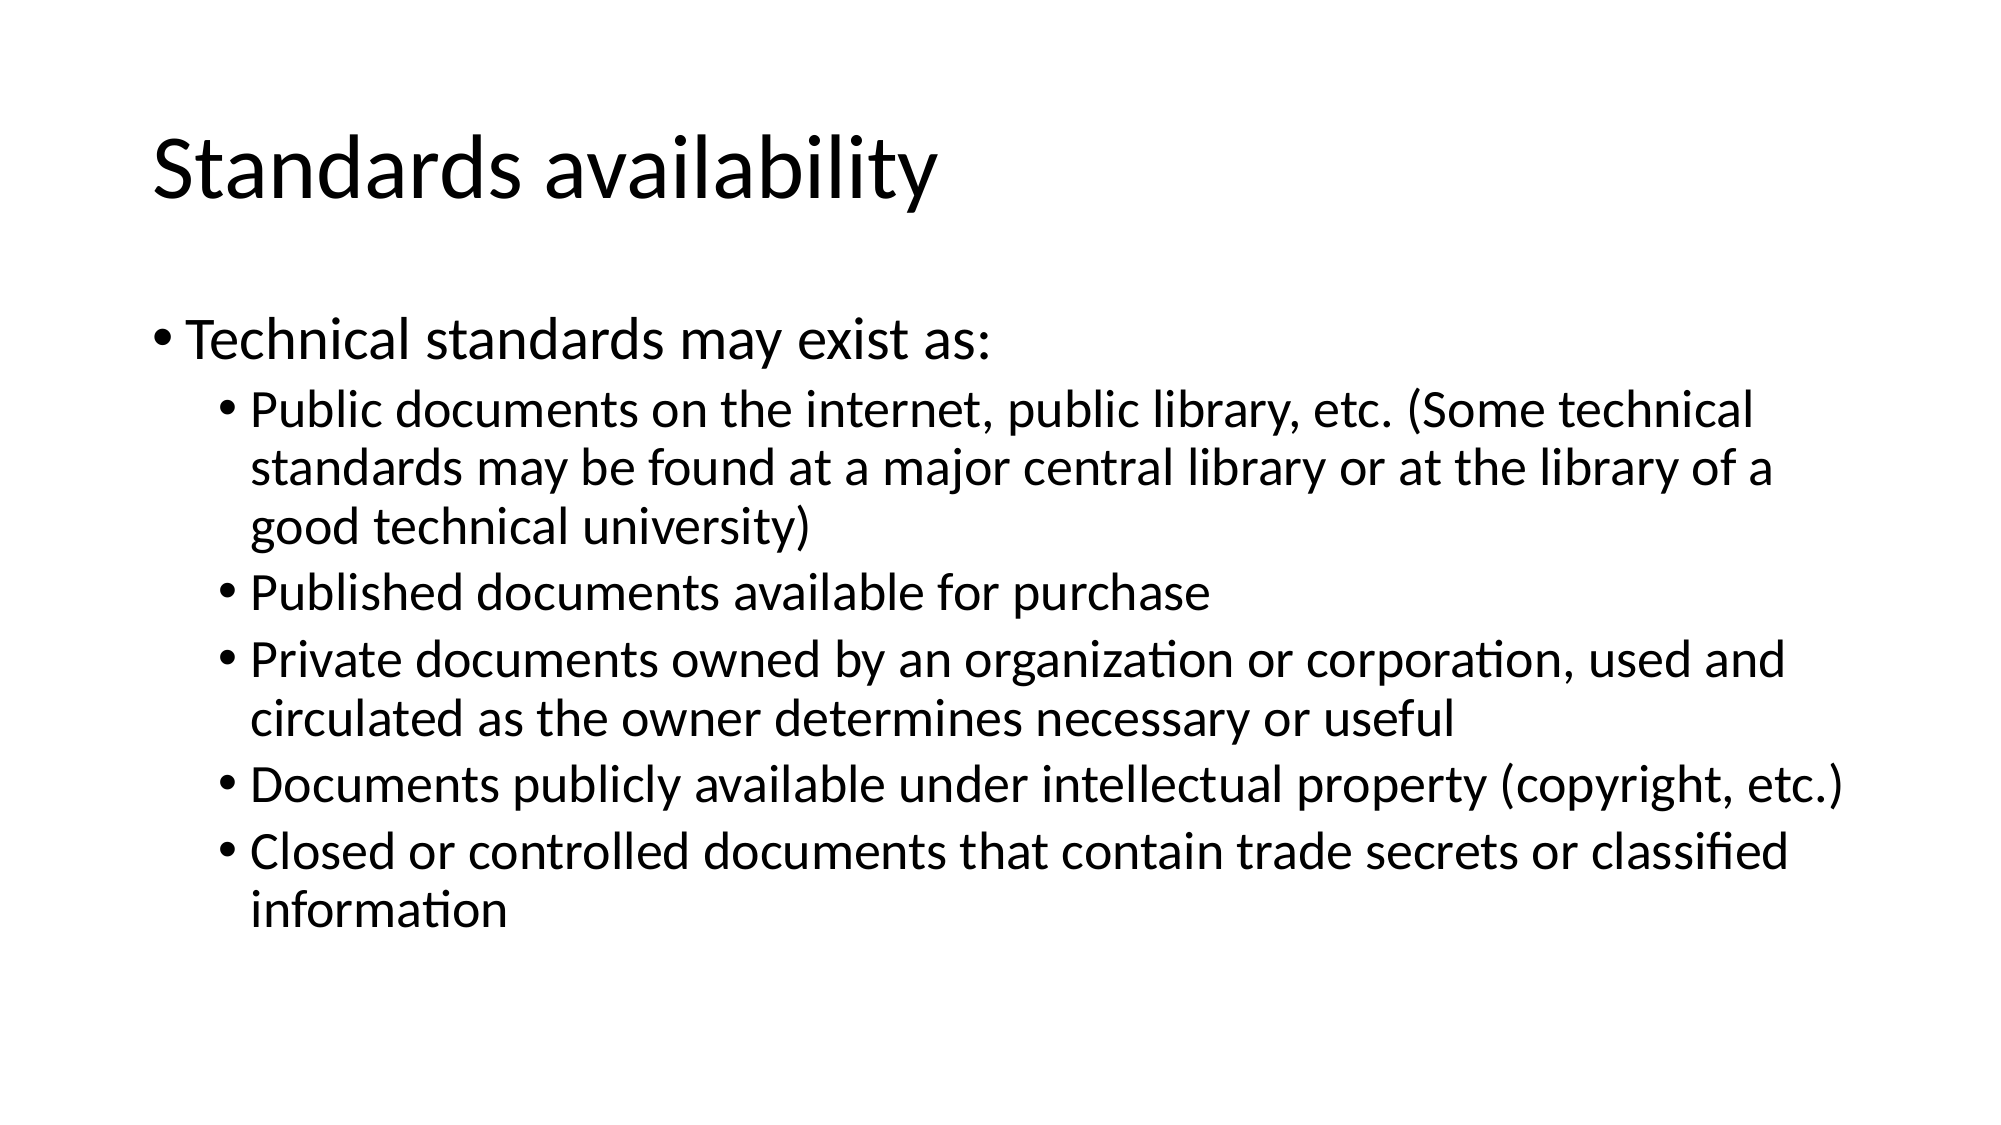

# Standards availability
Technical standards may exist as:
Public documents on the internet, public library, etc. (Some technical standards may be found at a major central library or at the library of a good technical university)
Published documents available for purchase
Private documents owned by an organization or corporation, used and circulated as the owner determines necessary or useful
Documents publicly available under intellectual property (copyright, etc.)
Closed or controlled documents that contain trade secrets or classified information